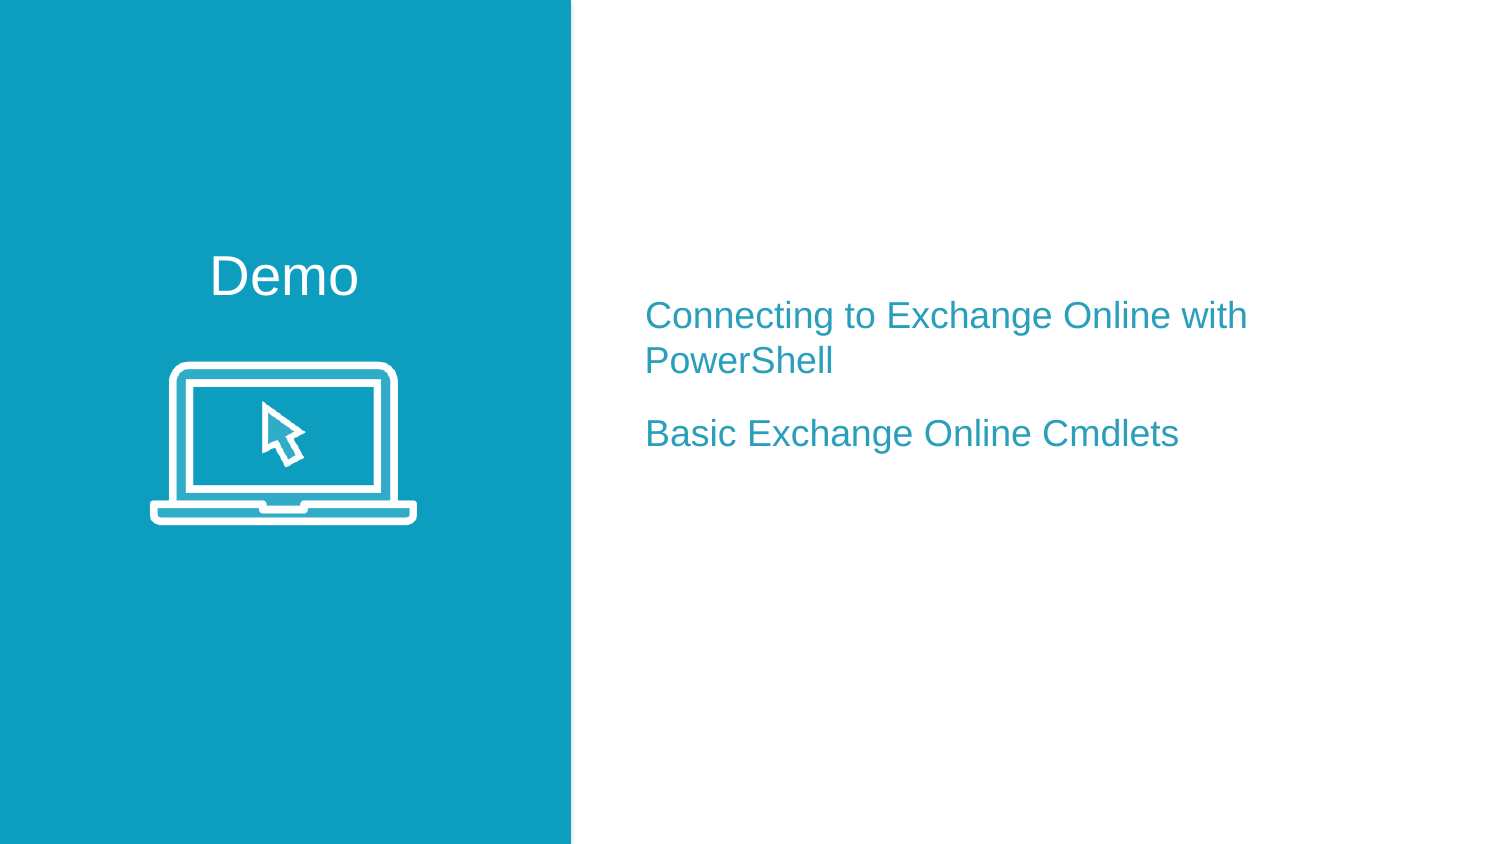

Connecting to Exchange Online with PowerShell
Basic Exchange Online Cmdlets